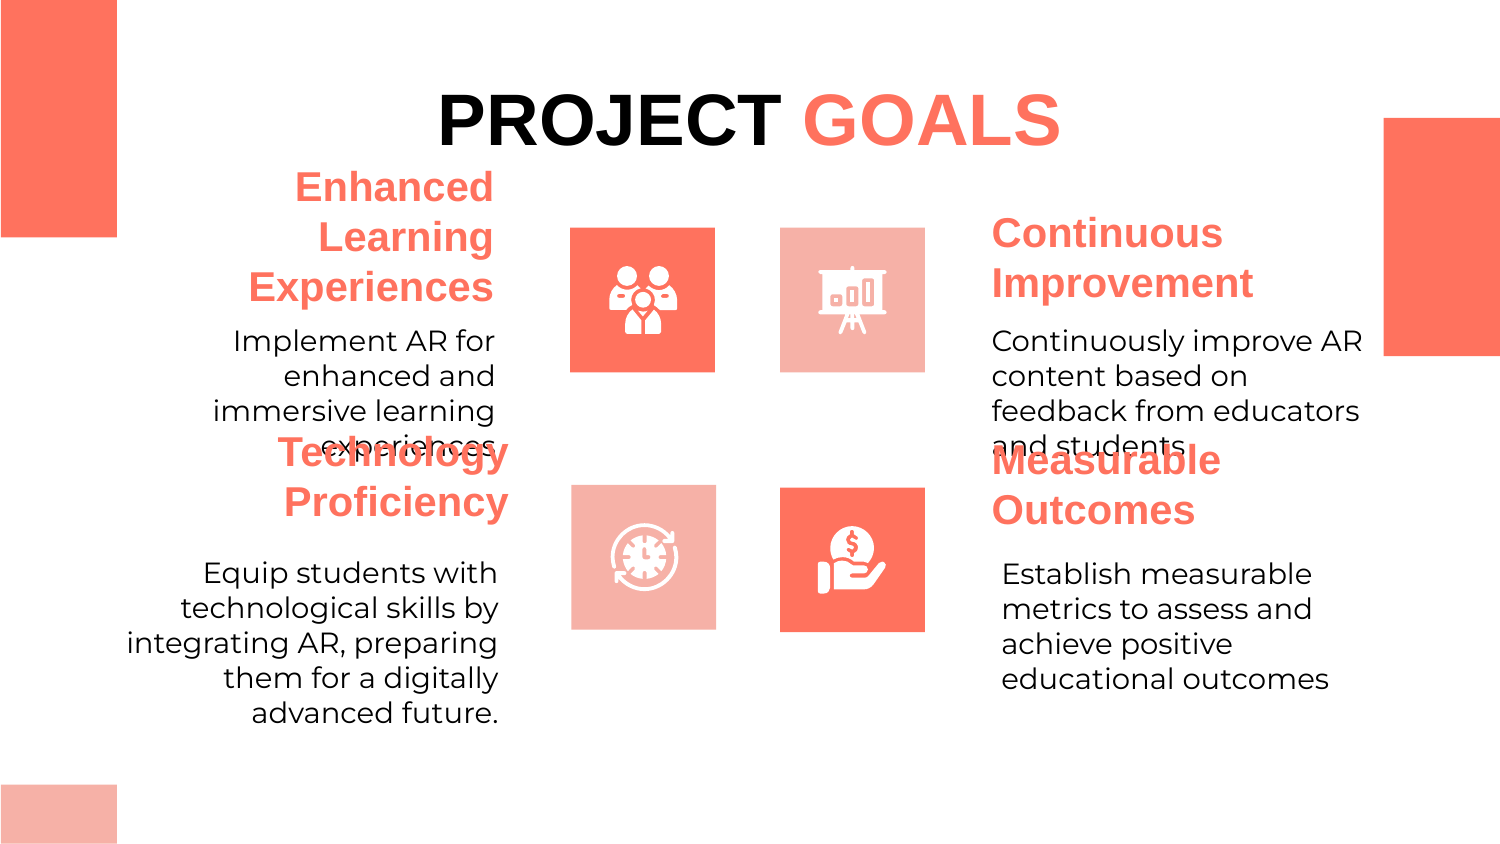

PROJECT GOALS

Continuous Improvement
# Enhanced Learning Experiences
Implement AR for enhanced and immersive learning experiences
Continuously improve AR content based on feedback from educators and students
Technology Proficiency
Measurable Outcomes

Equip students with technological skills by integrating AR, preparing them for a digitally advanced future.
Establish measurable metrics to assess and achieve positive educational outcomes